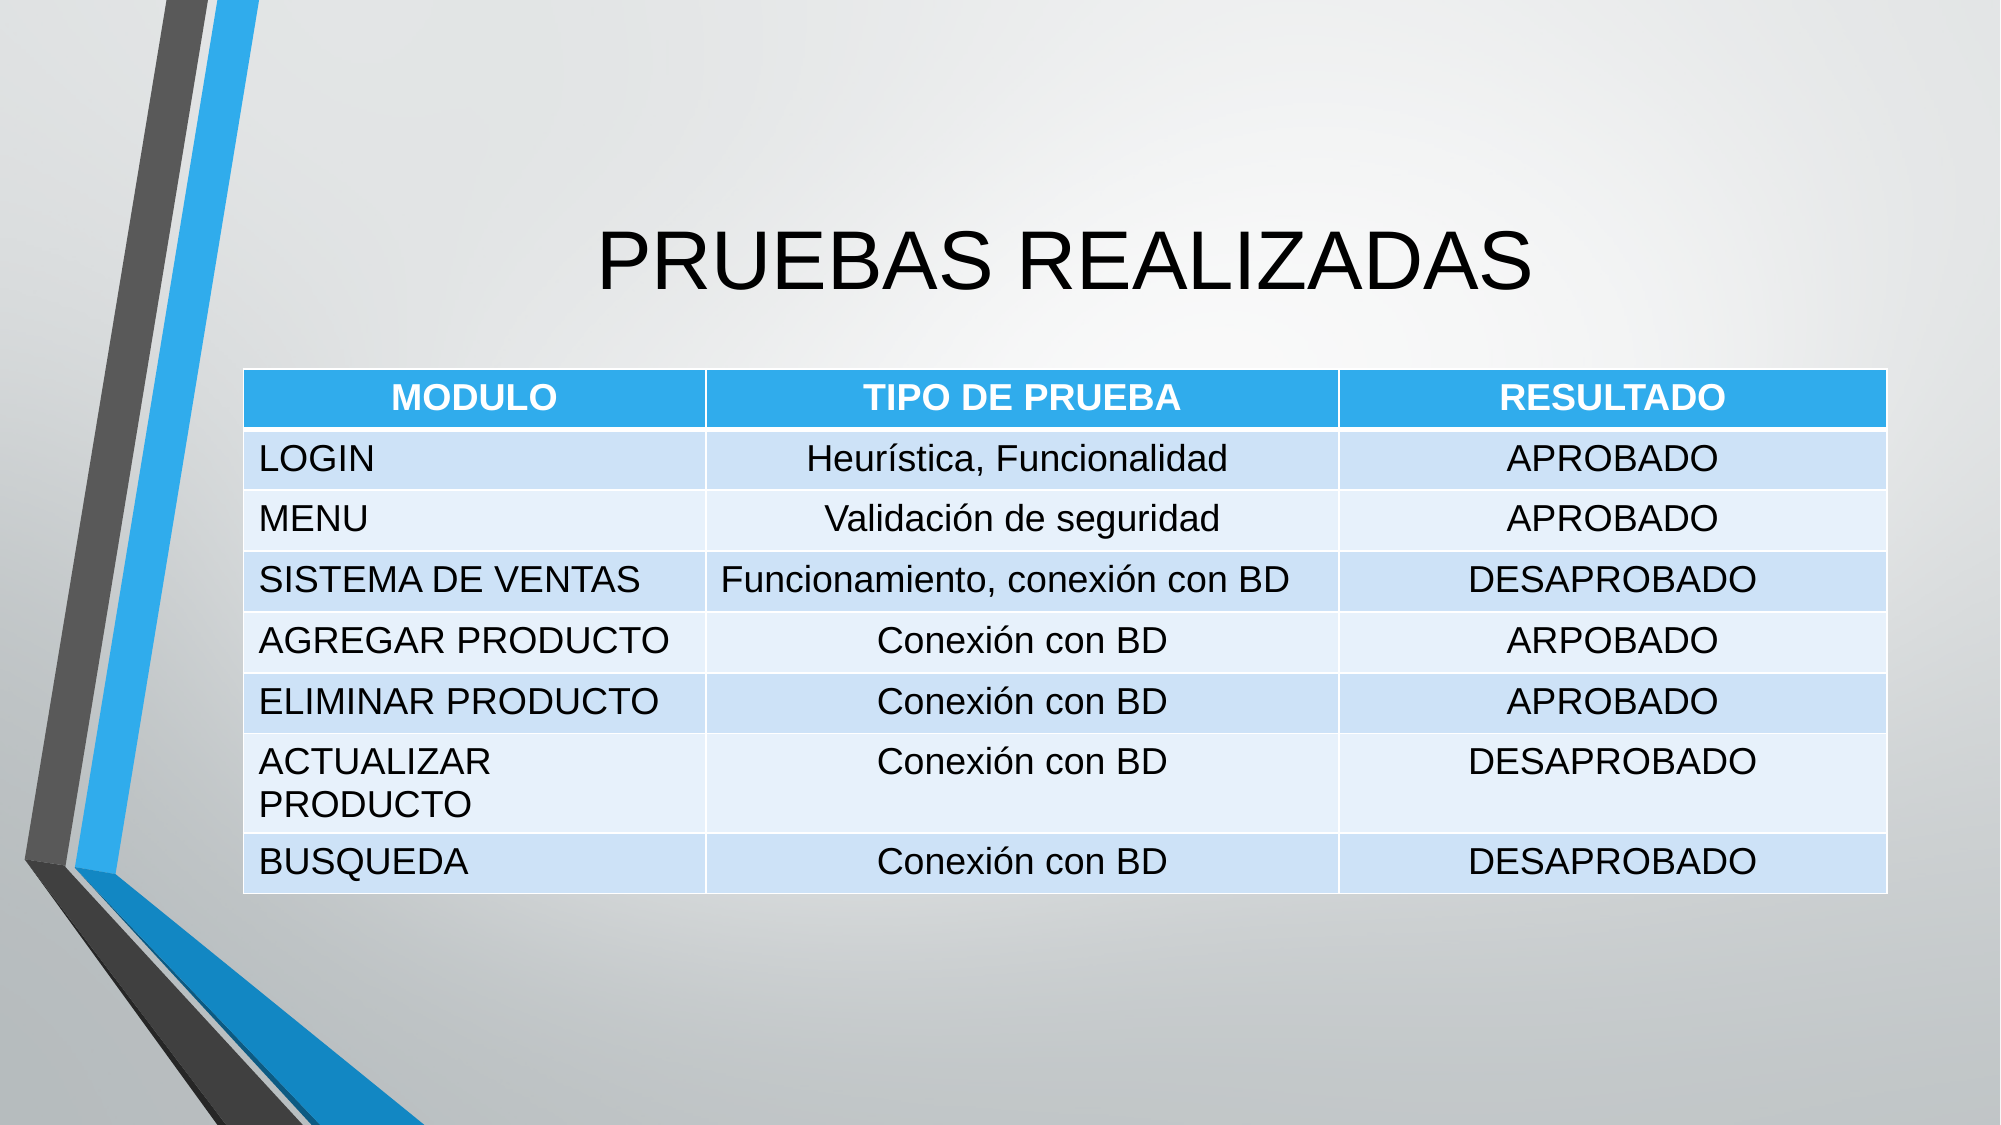

# PRUEBAS REALIZADAS
| MODULO | TIPO DE PRUEBA | RESULTADO |
| --- | --- | --- |
| LOGIN | Heurística, Funcionalidad | APROBADO |
| MENU | Validación de seguridad | APROBADO |
| SISTEMA DE VENTAS | Funcionamiento, conexión con BD | DESAPROBADO |
| AGREGAR PRODUCTO | Conexión con BD | ARPOBADO |
| ELIMINAR PRODUCTO | Conexión con BD | APROBADO |
| ACTUALIZAR PRODUCTO | Conexión con BD | DESAPROBADO |
| BUSQUEDA | Conexión con BD | DESAPROBADO |